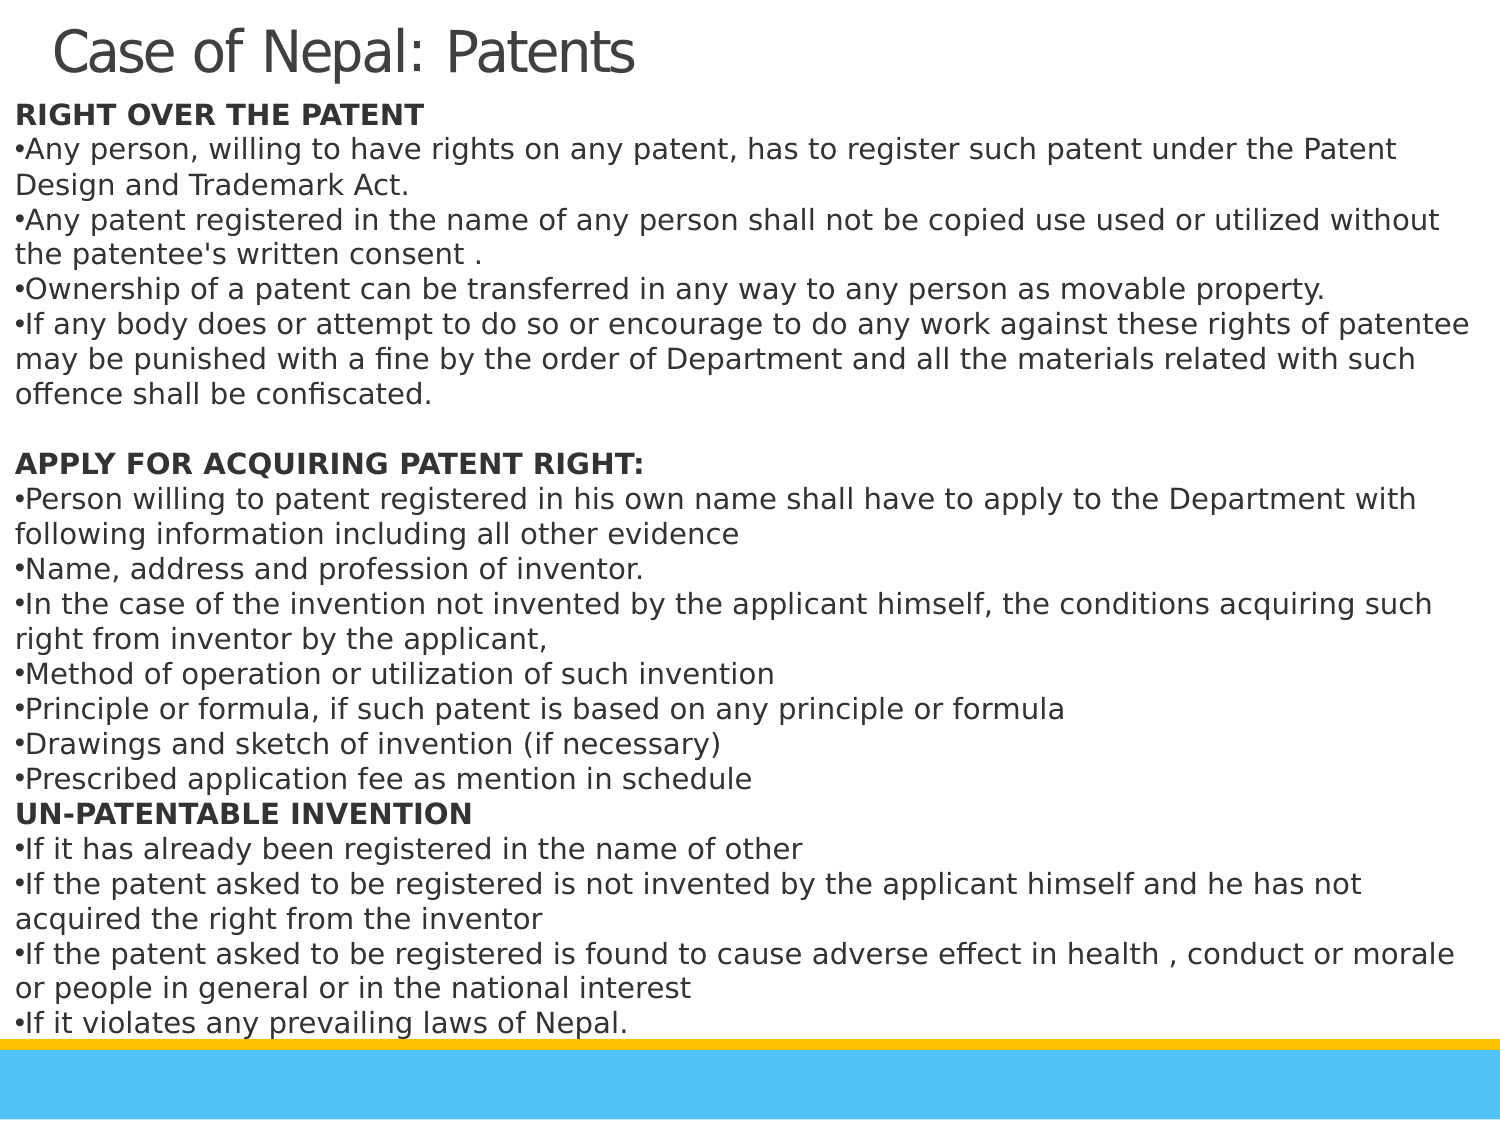

Case of Nepal: Patents

RIGHT OVER THE PATENT
Any person, willing to have rights on any patent, has to register such patent under the Patent Design and Trademark Act.
Any patent registered in the name of any person shall not be copied use used or utilized without the patentee's written consent .
Ownership of a patent can be transferred in any way to any person as movable property.
If any body does or attempt to do so or encourage to do any work against these rights of patentee may be punished with a fine by the order of Department and all the materials related with such offence shall be confiscated.

APPLY FOR ACQUIRING PATENT RIGHT:
Person willing to patent registered in his own name shall have to apply to the Department with following information including all other evidence
Name, address and profession of inventor.
In the case of the invention not invented by the applicant himself, the conditions acquiring such right from inventor by the applicant,
Method of operation or utilization of such invention
Principle or formula, if such patent is based on any principle or formula
Drawings and sketch of invention (if necessary)
Prescribed application fee as mention in schedule
UN-PATENTABLE INVENTION
If it has already been registered in the name of other
If the patent asked to be registered is not invented by the applicant himself and he has not acquired the right from the inventor
If the patent asked to be registered is found to cause adverse effect in health , conduct or morale or people in general or in the national interest
If it violates any prevailing laws of Nepal.